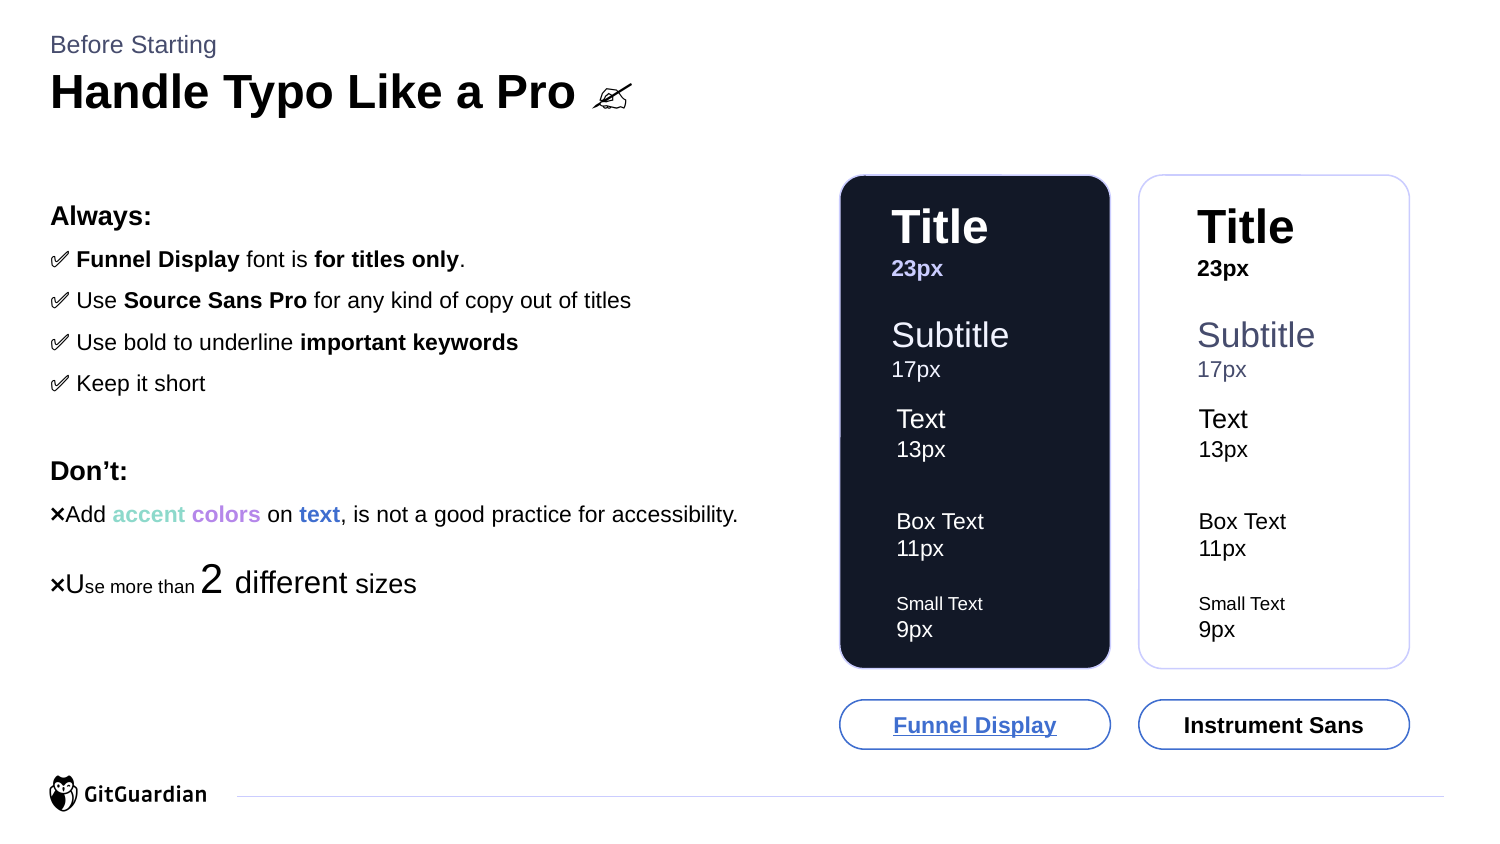

Before Starting
# Handle Typo Like a Pro ✍️

Always:
✅ Funnel Display font is for titles only.
✅ Use Source Sans Pro for any kind of copy out of titles
✅ Use bold to underline important keywords
✅ Keep it short
Don’t:
❌Add accent colors on text, is not a good practice for accessibility.
❌Use more than 2 different sizes
Title
23px
Title
23px
Subtitle
17px
Subtitle
17px
Text
13px
Text
13px
Box Text
11px
Box Text
11px
Small Text
9px
Small Text
9px
Funnel Display
Instrument Sans